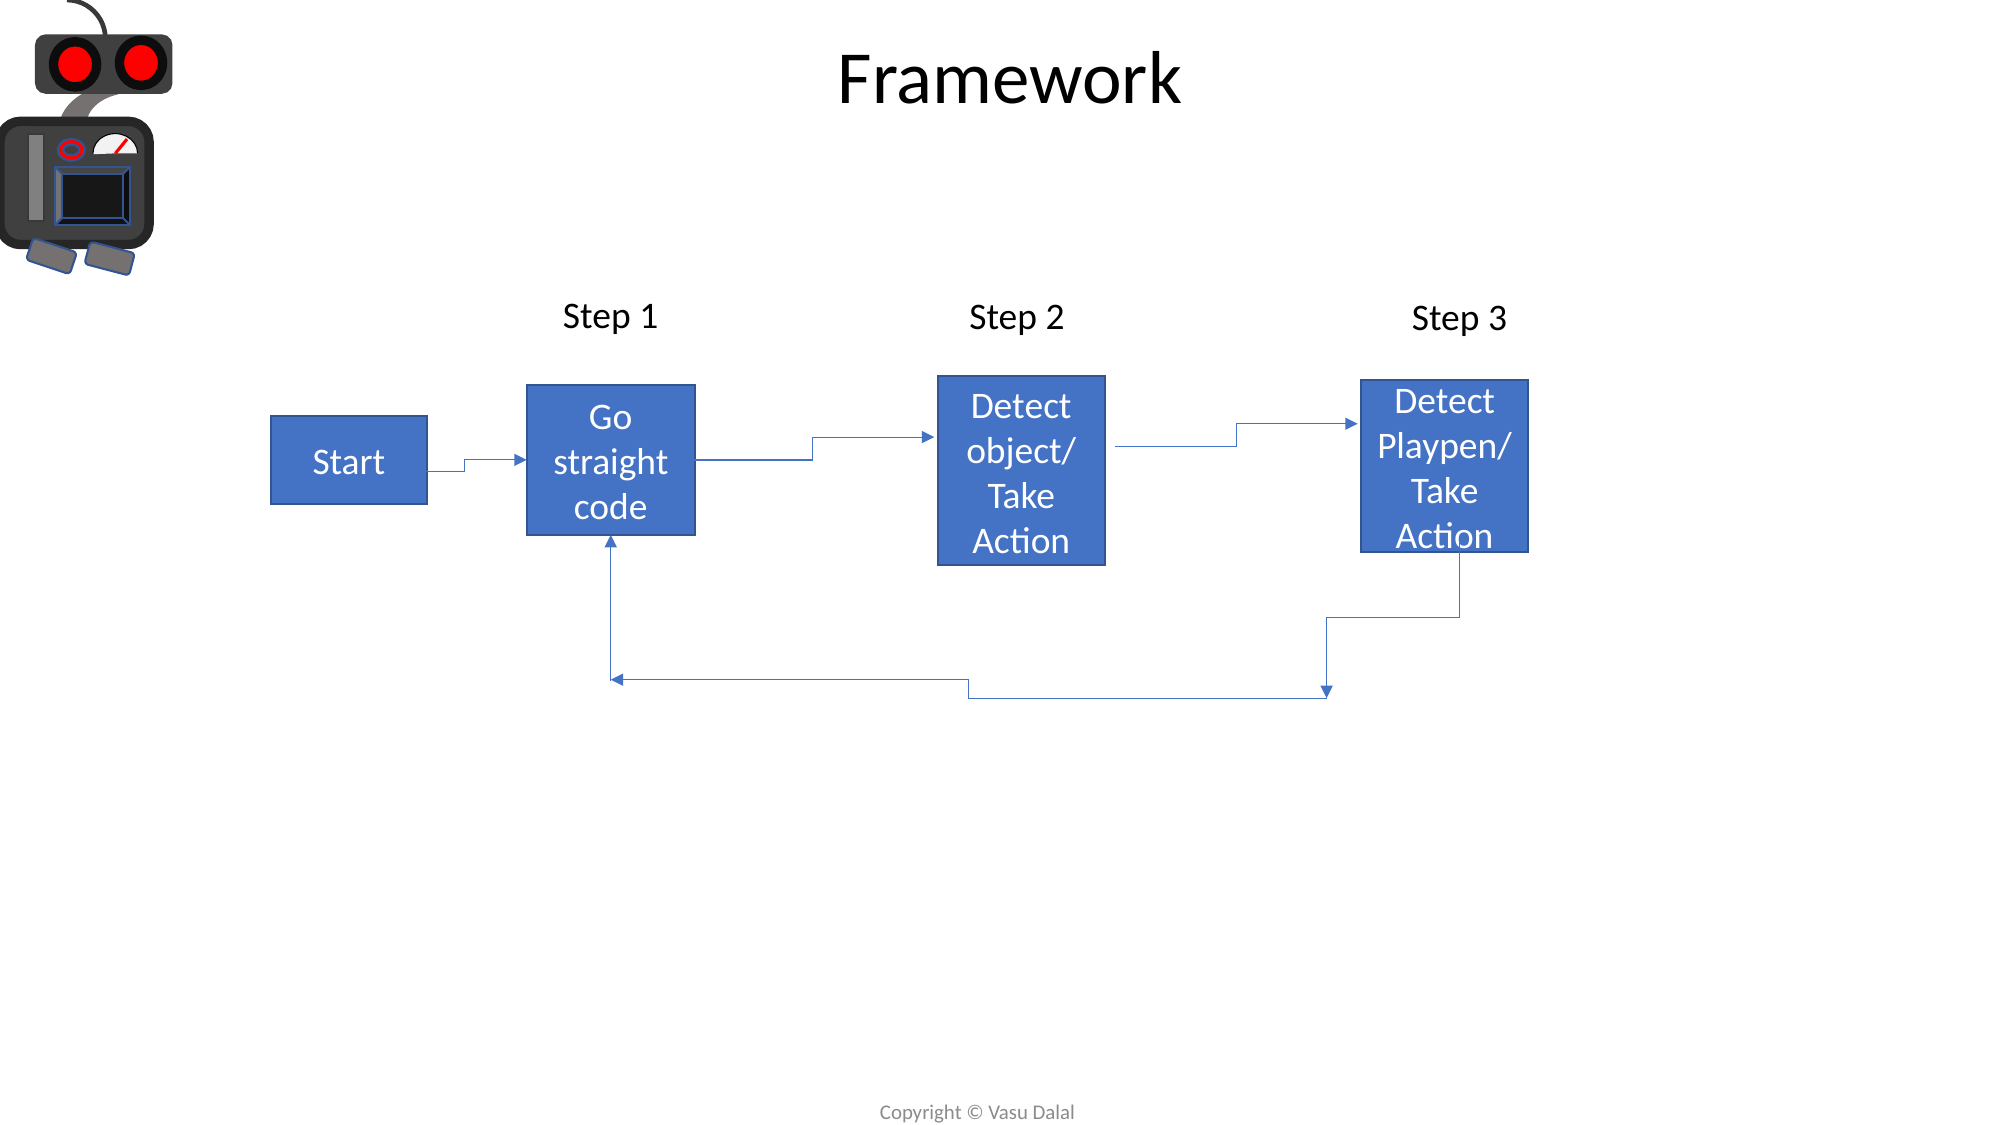

# Framework
Step 1
Step 2
Step 3
Detect object/
Take Action
Detect
Playpen/ Take Action
Go straight
code
Start
Copyright © Vasu Dalal